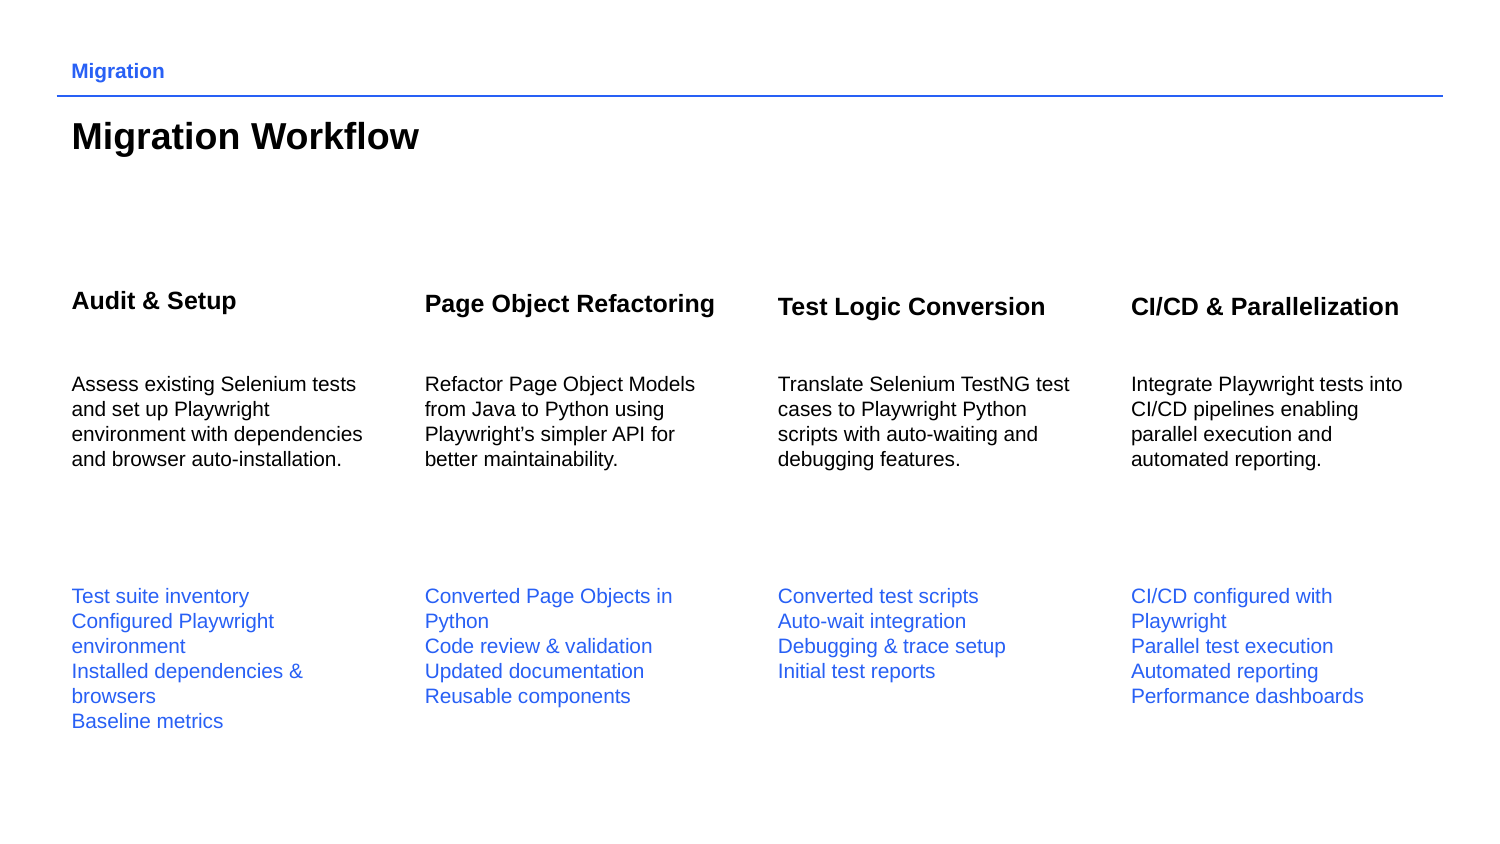

Migration
# Migration Workflow
Audit & Setup
Page Object Refactoring
Test Logic Conversion
CI/CD & Parallelization
Assess existing Selenium tests and set up Playwright environment with dependencies and browser auto-installation.
Refactor Page Object Models from Java to Python using Playwright’s simpler API for better maintainability.
Translate Selenium TestNG test cases to Playwright Python scripts with auto-waiting and debugging features.
Integrate Playwright tests into CI/CD pipelines enabling parallel execution and automated reporting.
Test suite inventory
Configured Playwright environment
Installed dependencies & browsers
Baseline metrics
Converted Page Objects in Python
Code review & validation
Updated documentation
Reusable components
Converted test scripts
Auto-wait integration
Debugging & trace setup
Initial test reports
CI/CD configured with Playwright
Parallel test execution
Automated reporting
Performance dashboards